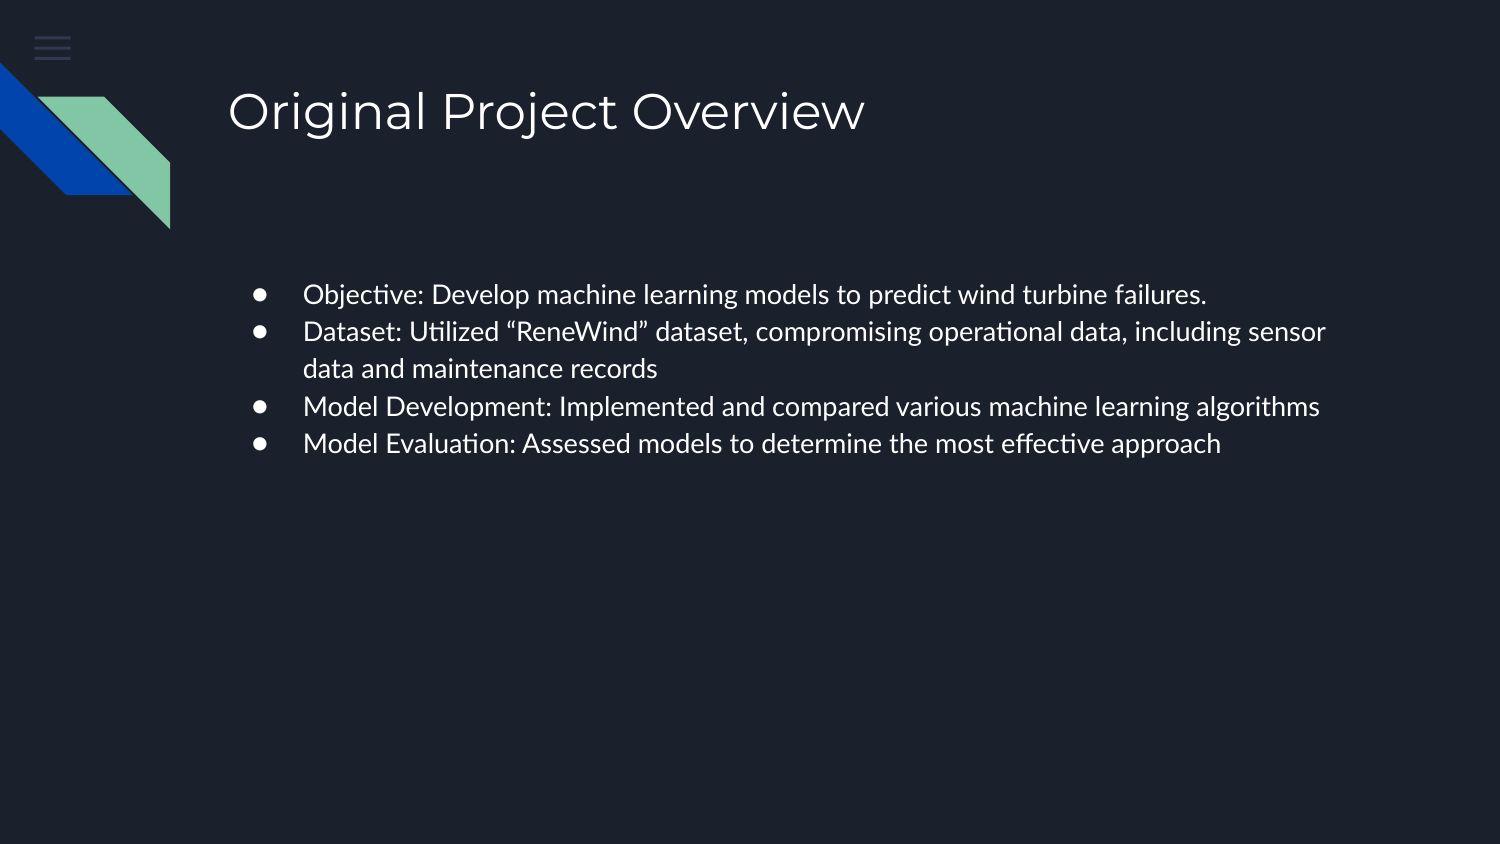

# Original Project Overview
Objective: Develop machine learning models to predict wind turbine failures.
Dataset: Utilized “ReneWind” dataset, compromising operational data, including sensor data and maintenance records
Model Development: Implemented and compared various machine learning algorithms
Model Evaluation: Assessed models to determine the most effective approach